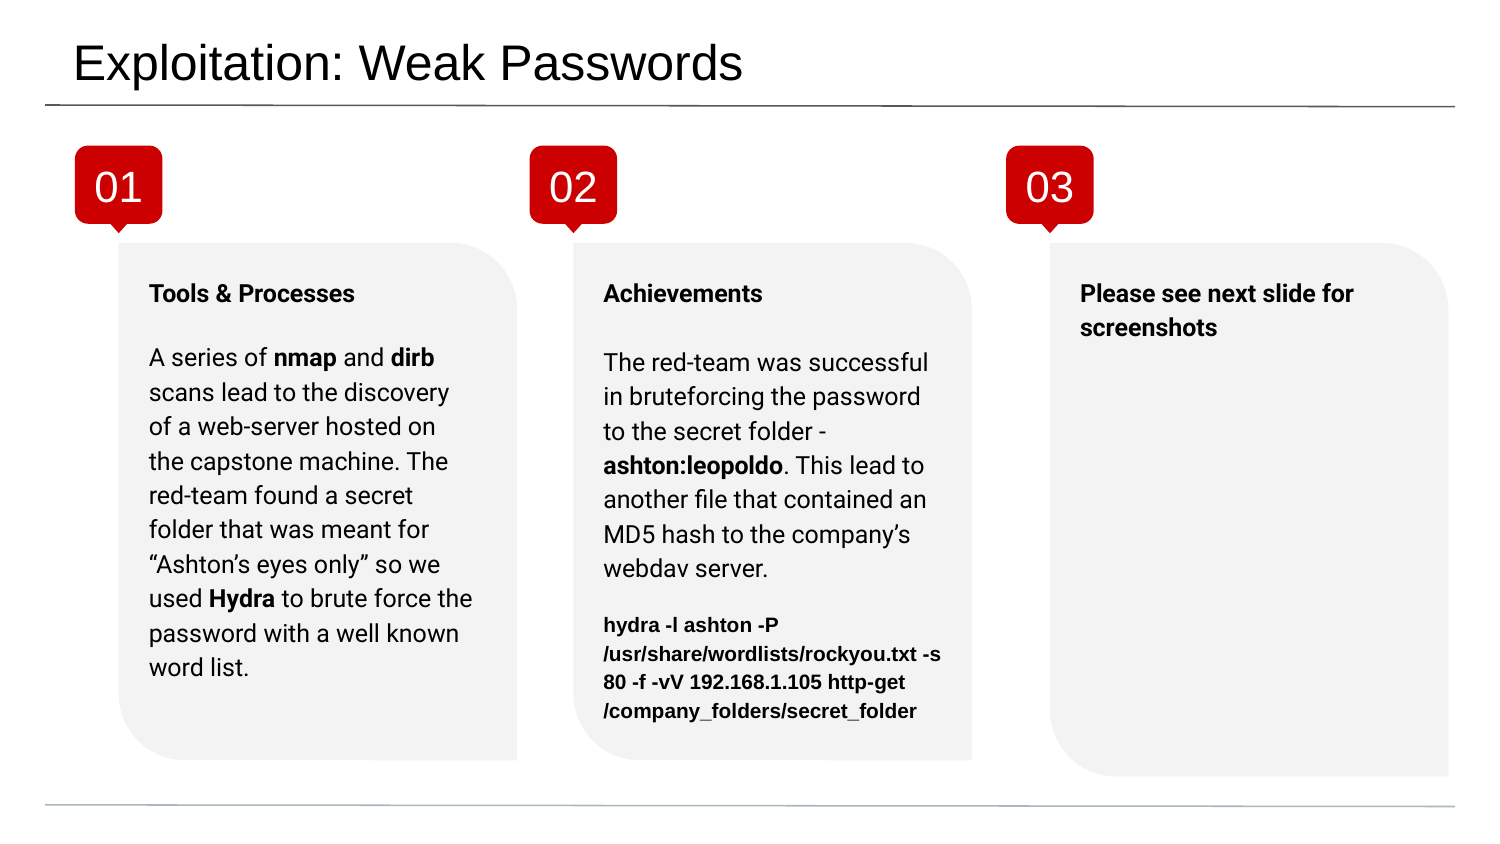

# Exploitation: Weak Passwords
01

02

03

Tools & Processes
A series of nmap and dirb scans lead to the discovery of a web-server hosted on the capstone machine. The red-team found a secret folder that was meant for “Ashton’s eyes only” so we used Hydra to brute force the password with a well known word list.

Achievements
The red-team was successful in bruteforcing the password to the secret folder - ashton:leopoldo. This lead to another file that contained an MD5 hash to the company’s webdav server.
hydra -l ashton -P /usr/share/wordlists/rockyou.txt -s 80 -f -vV 192.168.1.105 http-get /company_folders/secret_folder

Please see next slide for screenshots